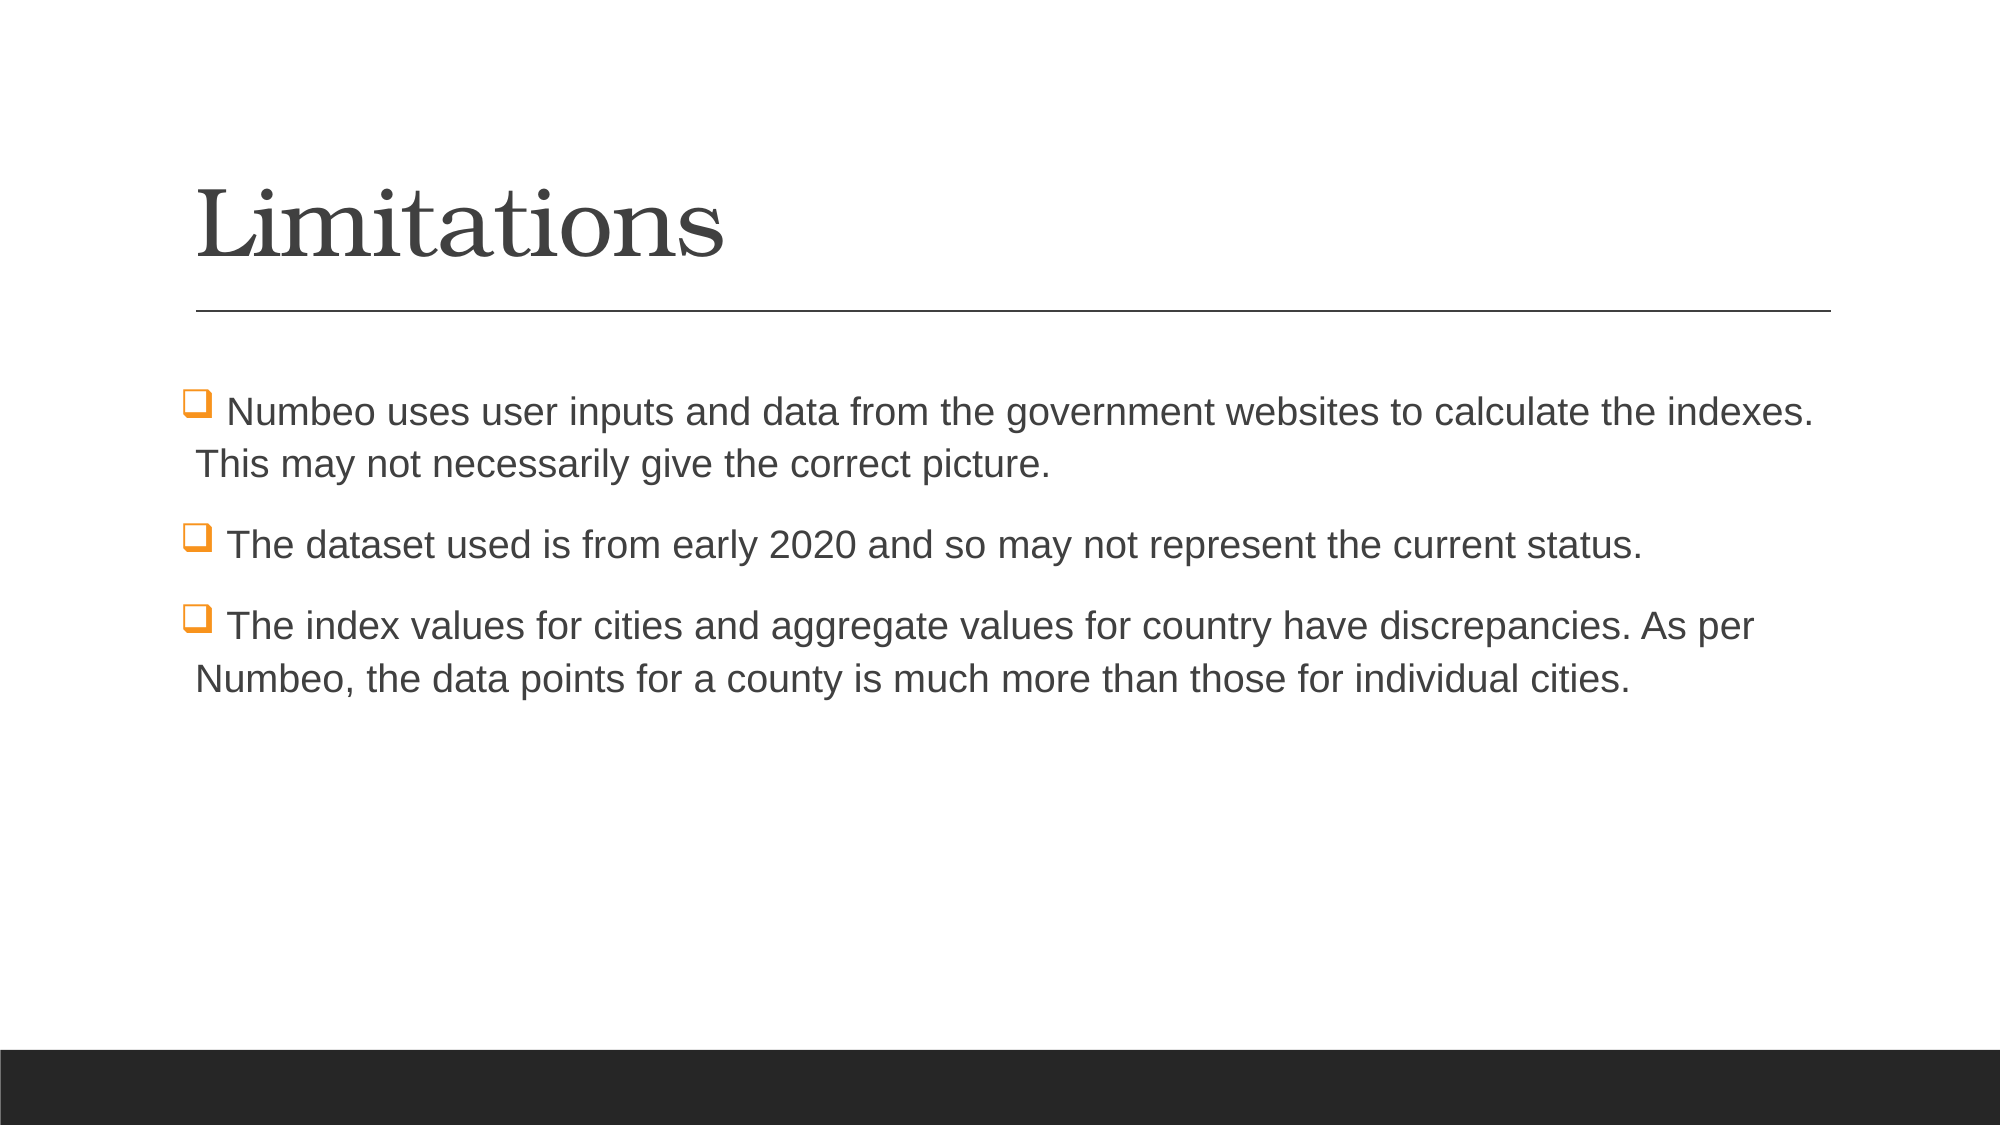

# Limitations
 Numbeo uses user inputs and data from the government websites to calculate the indexes. This may not necessarily give the correct picture.
 The dataset used is from early 2020 and so may not represent the current status.
 The index values for cities and aggregate values for country have discrepancies. As per Numbeo, the data points for a county is much more than those for individual cities.